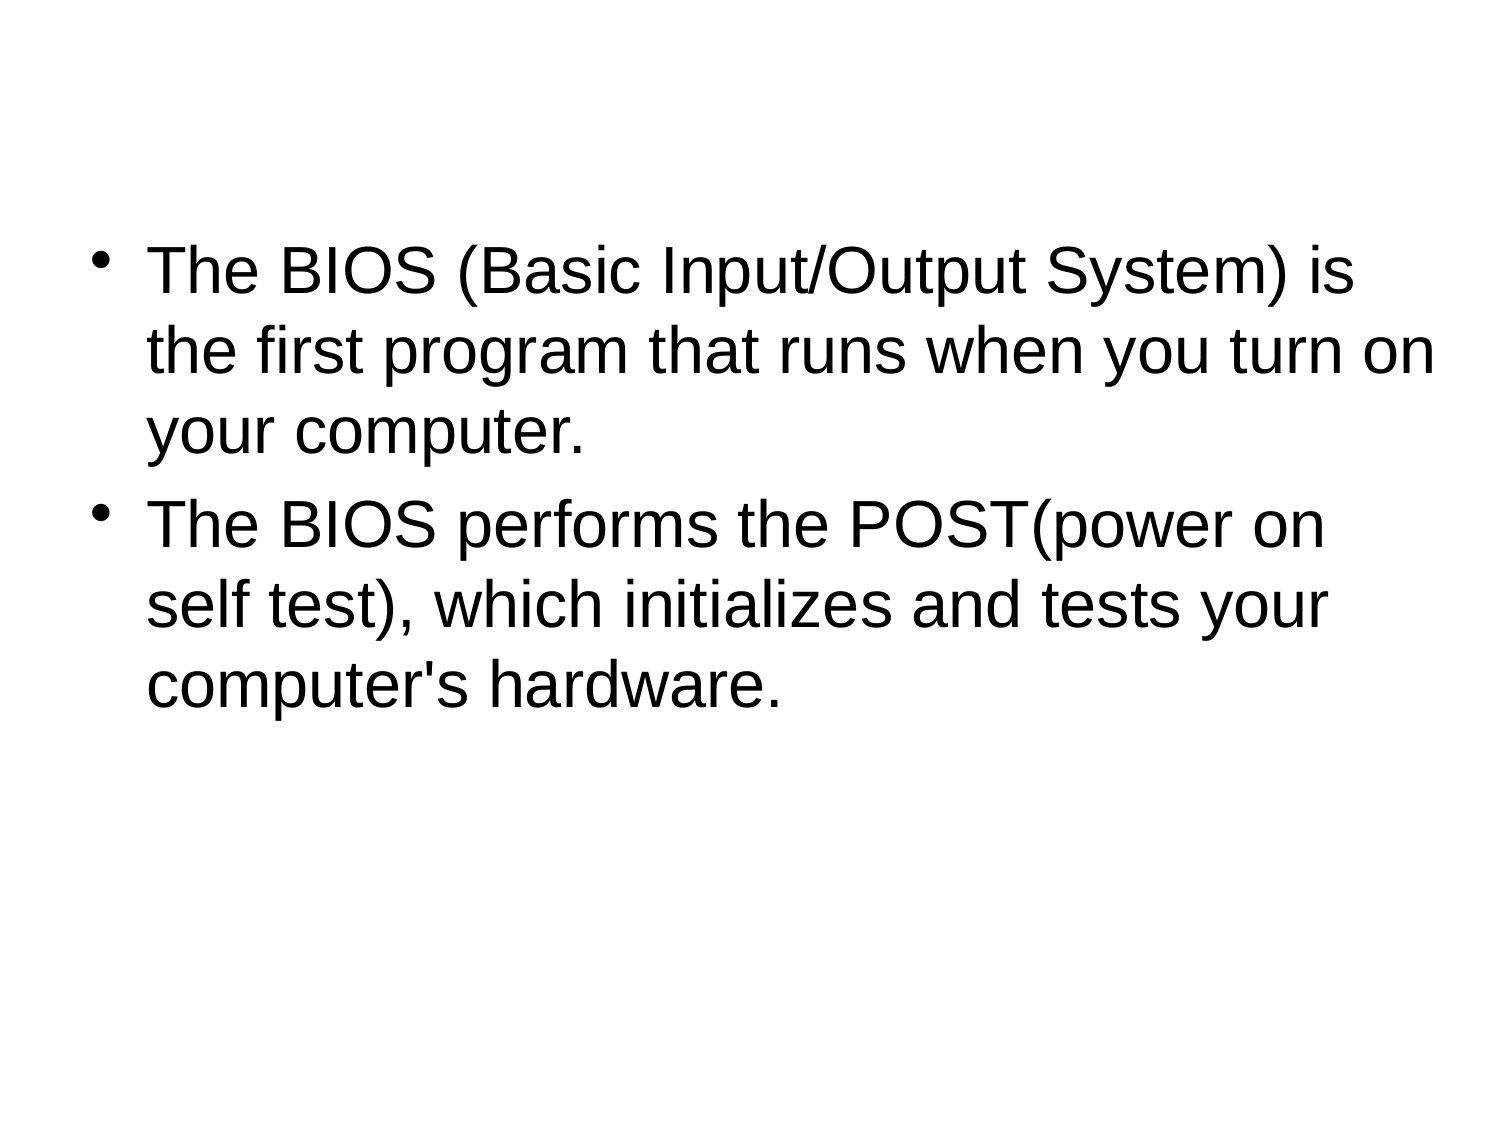

The BIOS (Basic Input/Output System) is the first program that runs when you turn on your computer.
The BIOS performs the POST(power on self test), which initializes and tests your computer's hardware.